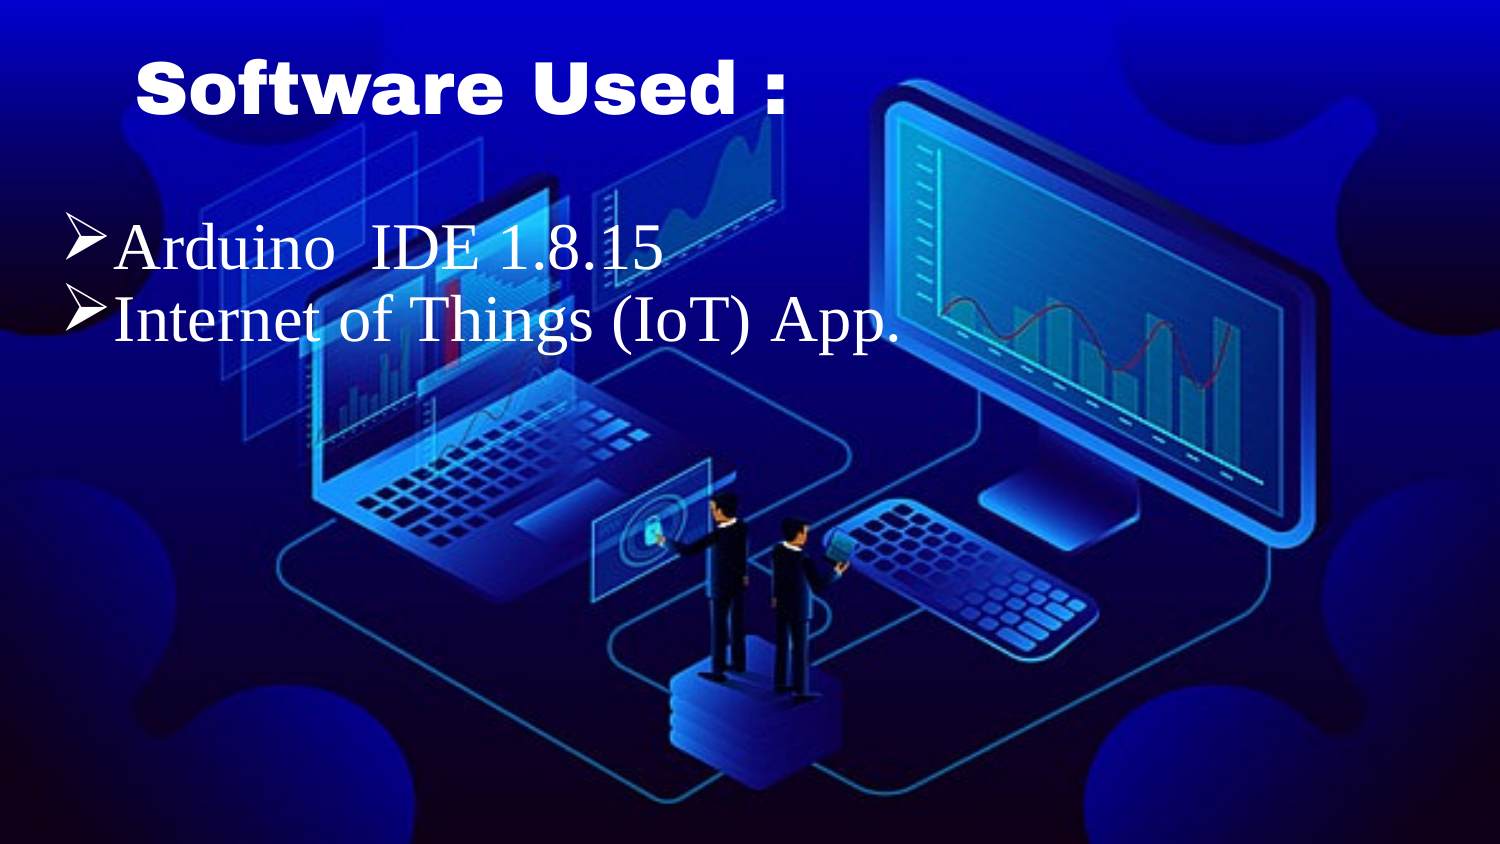

# Software Used :
Arduino  IDE 1.8.15
Internet of Things (IoT) App.